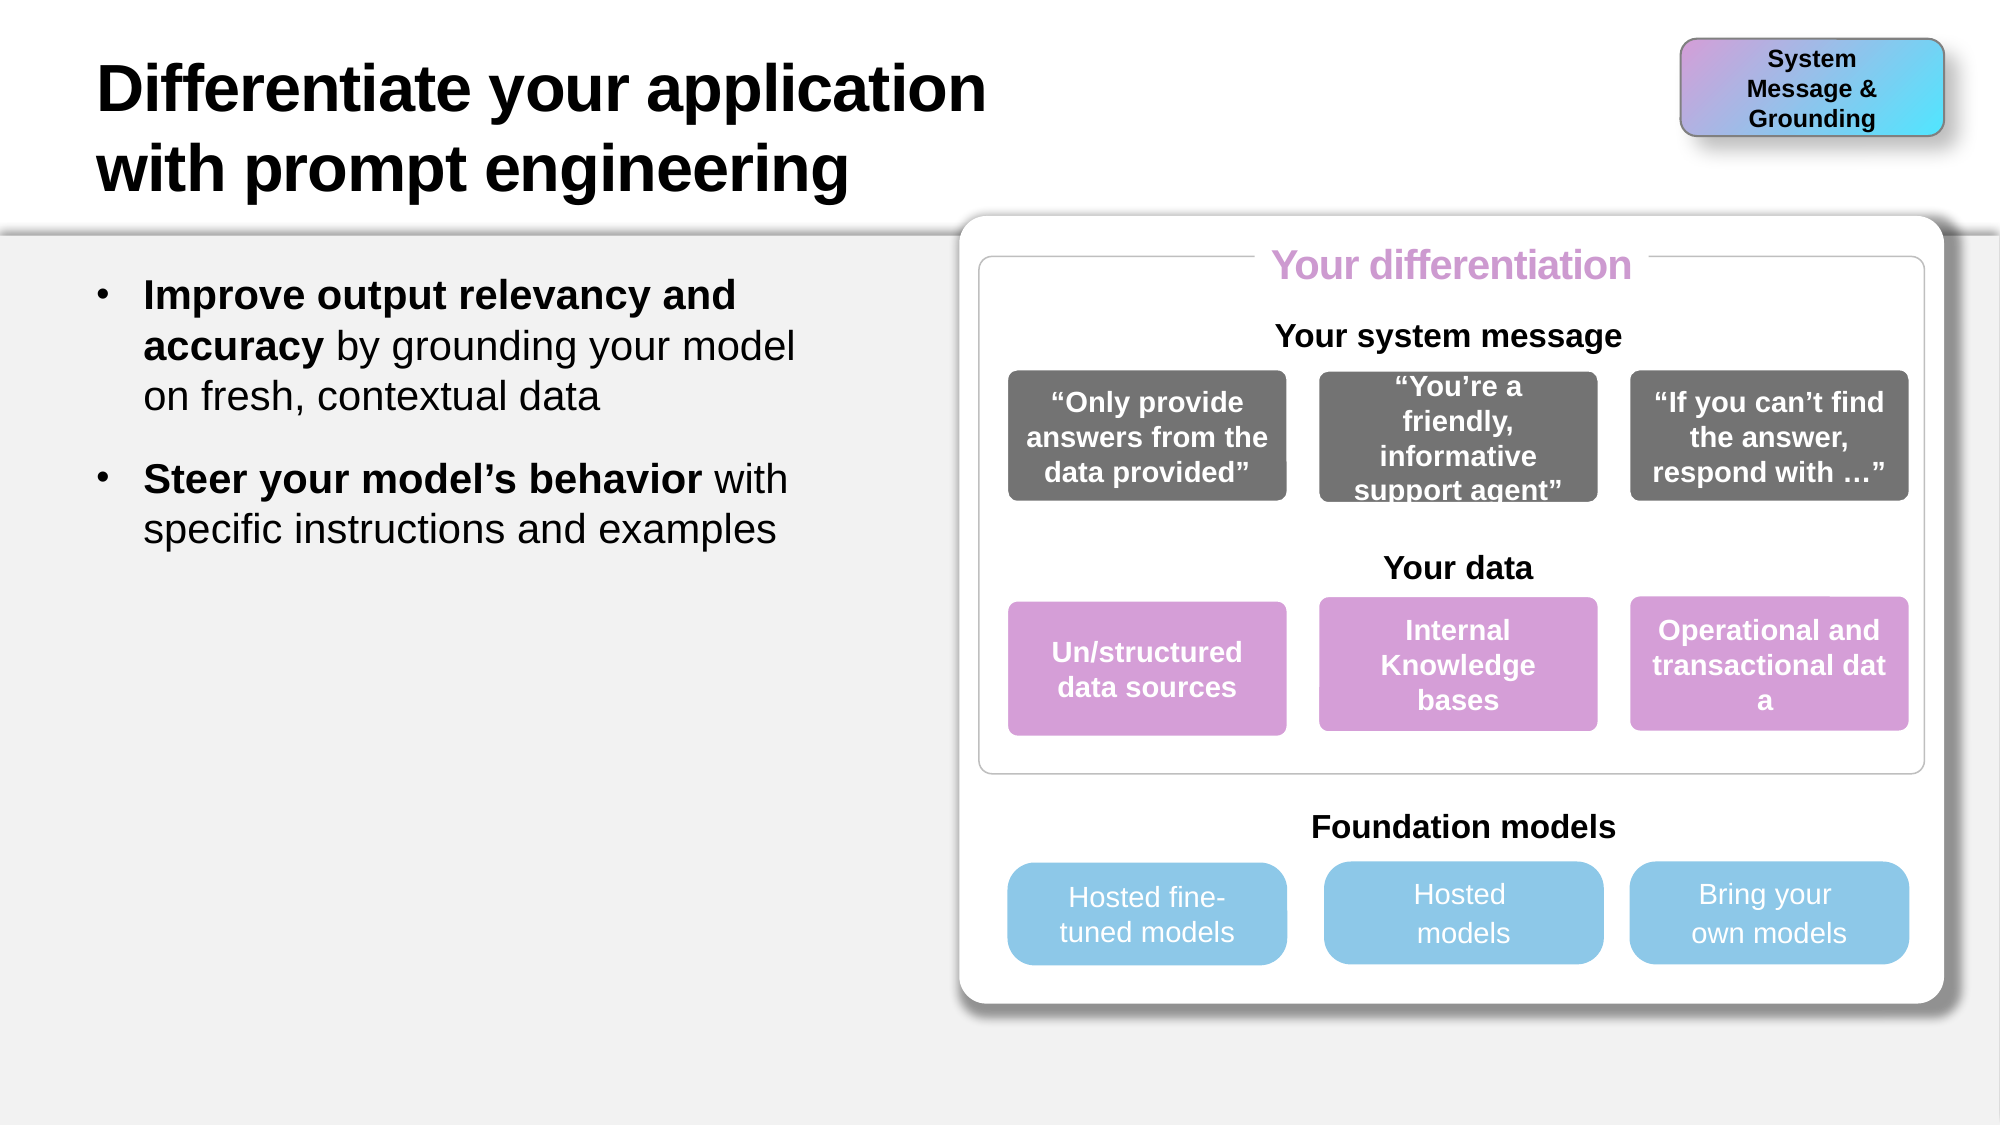

System Message & Grounding
# Differentiate your application with prompt engineering

Your differentiation

Improve output relevancy and accuracy by grounding your model on fresh, contextual data
Steer your model’s behavior with specific instructions and examples
Your system message
“Only provide answers from the data provided”
“If you can’t find the answer, respond with …”
“You’re a friendly, informative support agent”
Your data
Operational and transactional data
Internal Knowledge bases
Un/structured data sources
Foundation models
Hosted
models
Bring your
own models
Hosted fine-tuned models